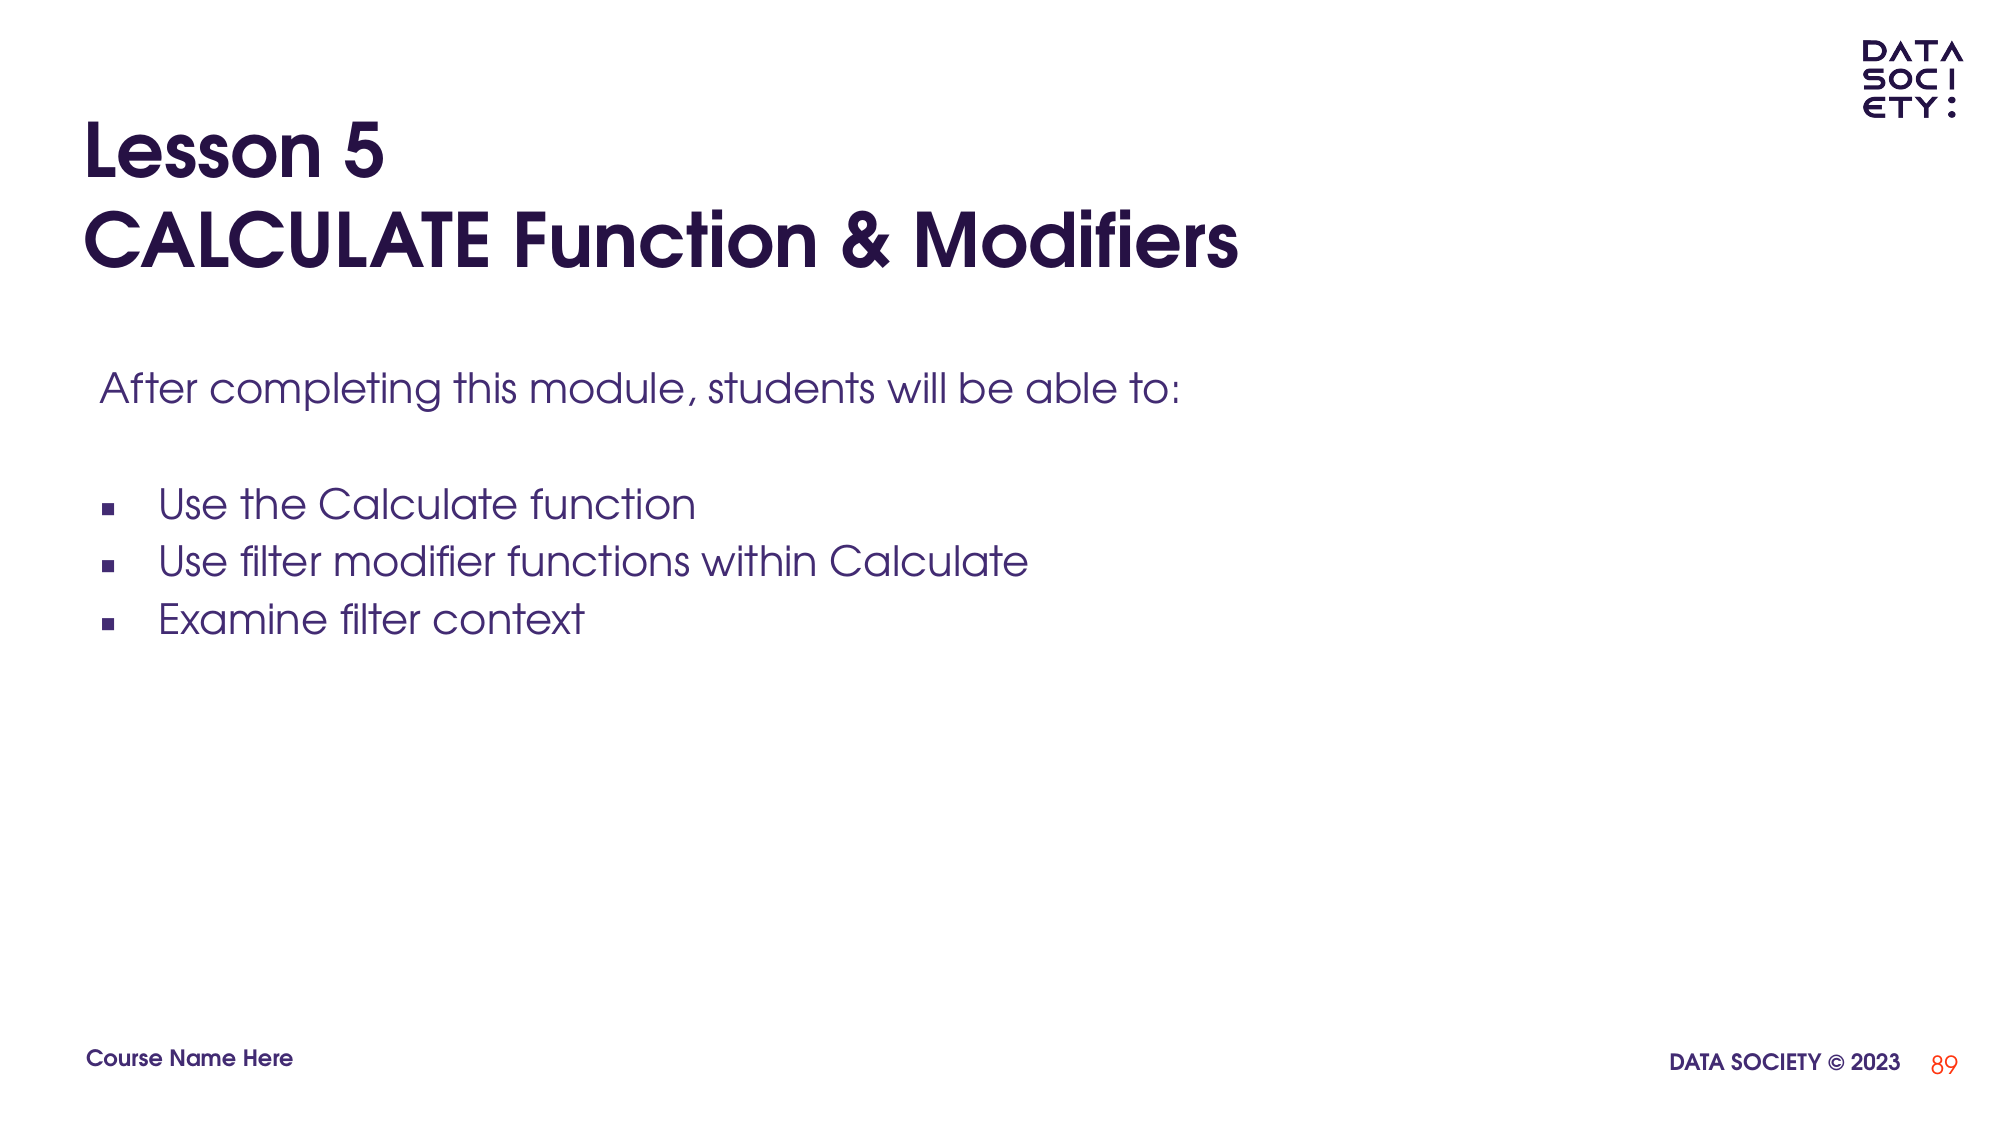

# Lesson 5 CALCULATE Function & Modifiers
After completing this module, students will be able to:

Use the Calculate function
Use filter modifier functions within Calculate
Examine filter context
89